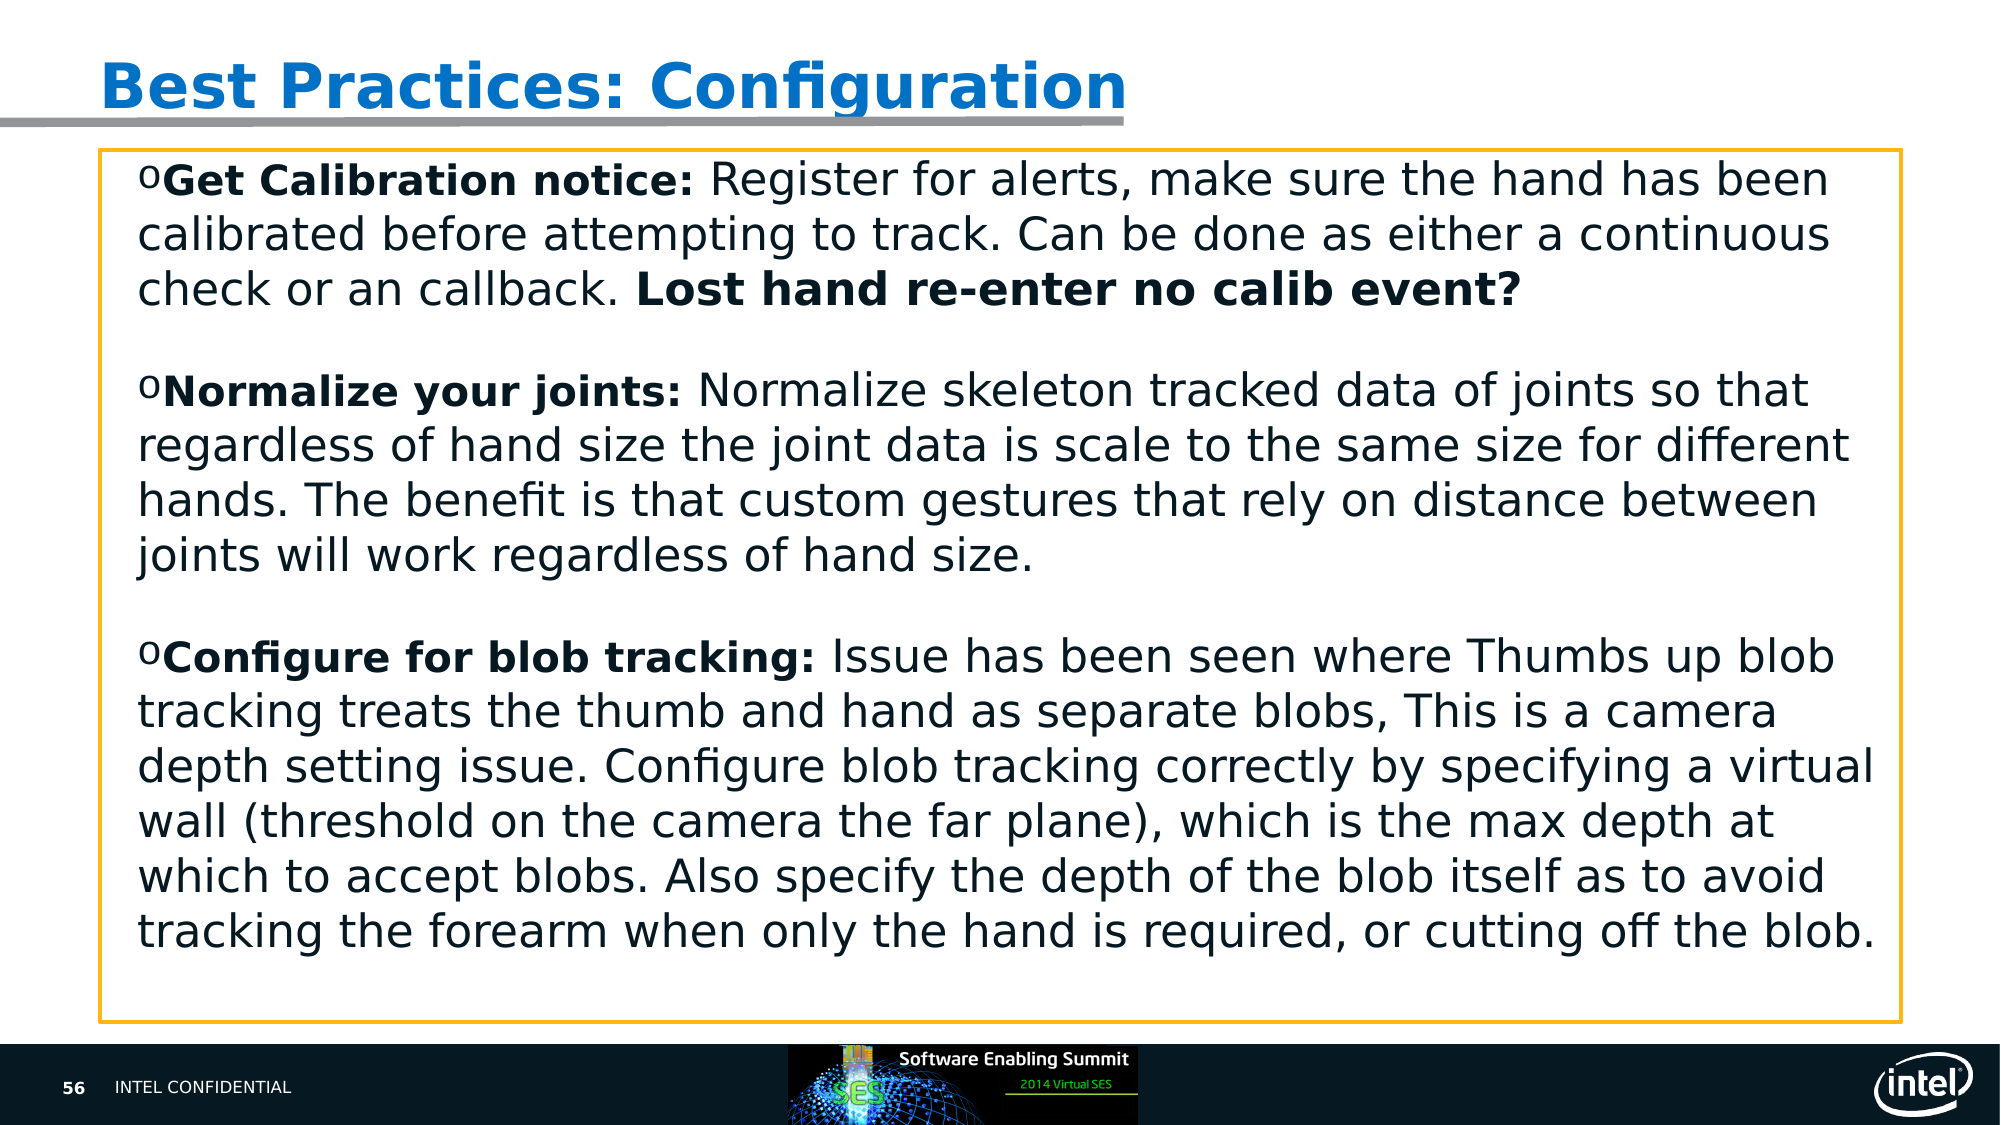

# Best Practices: Configuration
Get Calibration notice: Register for alerts, make sure the hand has been calibrated before attempting to track. Can be done as either a continuous check or an callback. Lost hand re-enter no calib event?
Normalize your joints: Normalize skeleton tracked data of joints so that regardless of hand size the joint data is scale to the same size for different hands. The benefit is that custom gestures that rely on distance between joints will work regardless of hand size.
Configure for blob tracking: Issue has been seen where Thumbs up blob tracking treats the thumb and hand as separate blobs, This is a camera depth setting issue. Configure blob tracking correctly by specifying a virtual wall (threshold on the camera the far plane), which is the max depth at which to accept blobs. Also specify the depth of the blob itself as to avoid tracking the forearm when only the hand is required, or cutting off the blob.

56